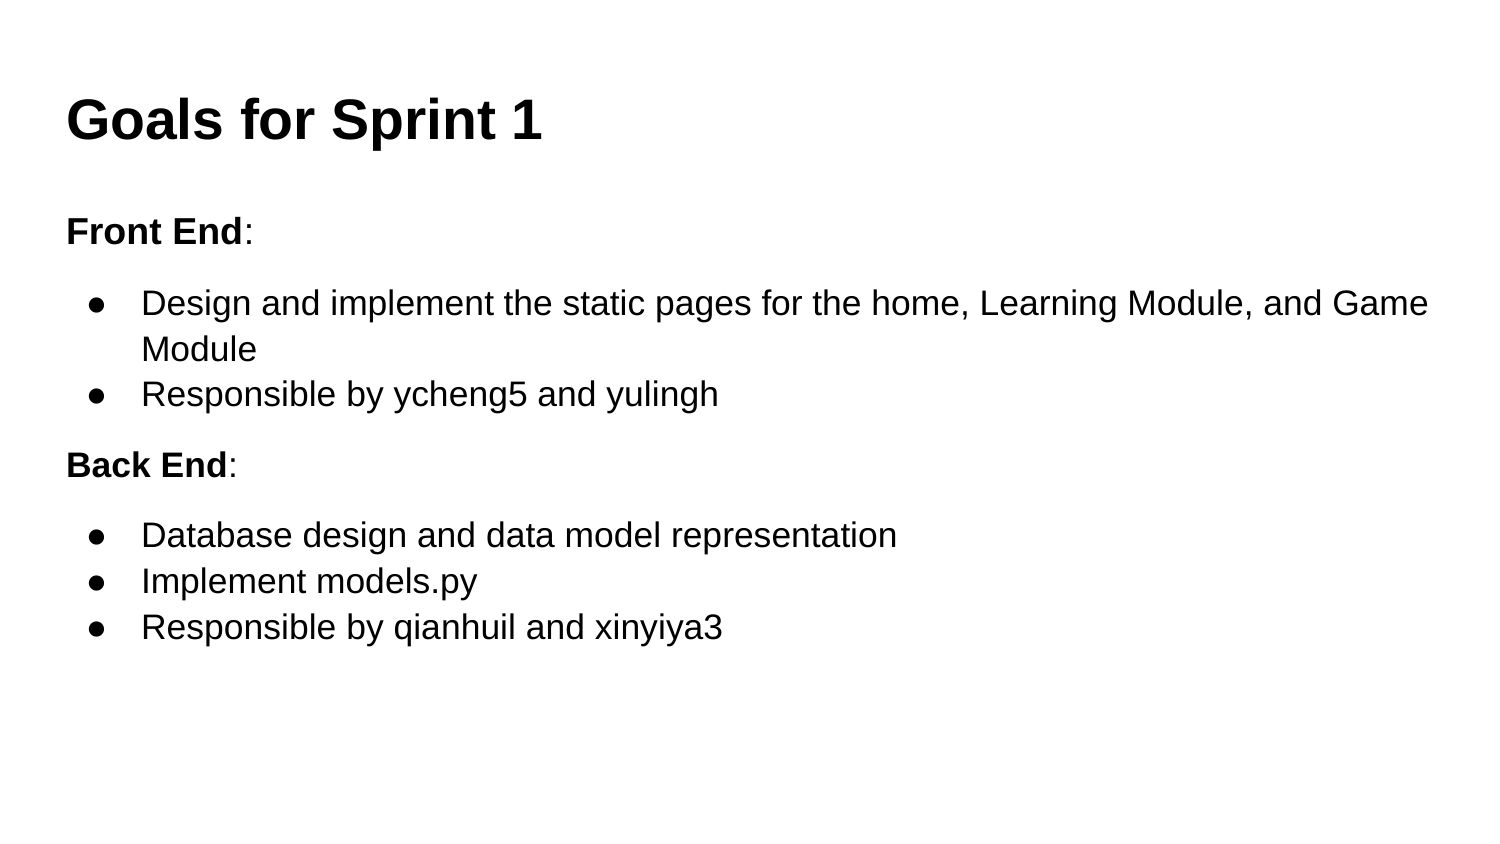

# Goals for Sprint 1
Front End:
Design and implement the static pages for the home, Learning Module, and Game Module
Responsible by ycheng5 and yulingh
Back End:
Database design and data model representation
Implement models.py
Responsible by qianhuil and xinyiya3